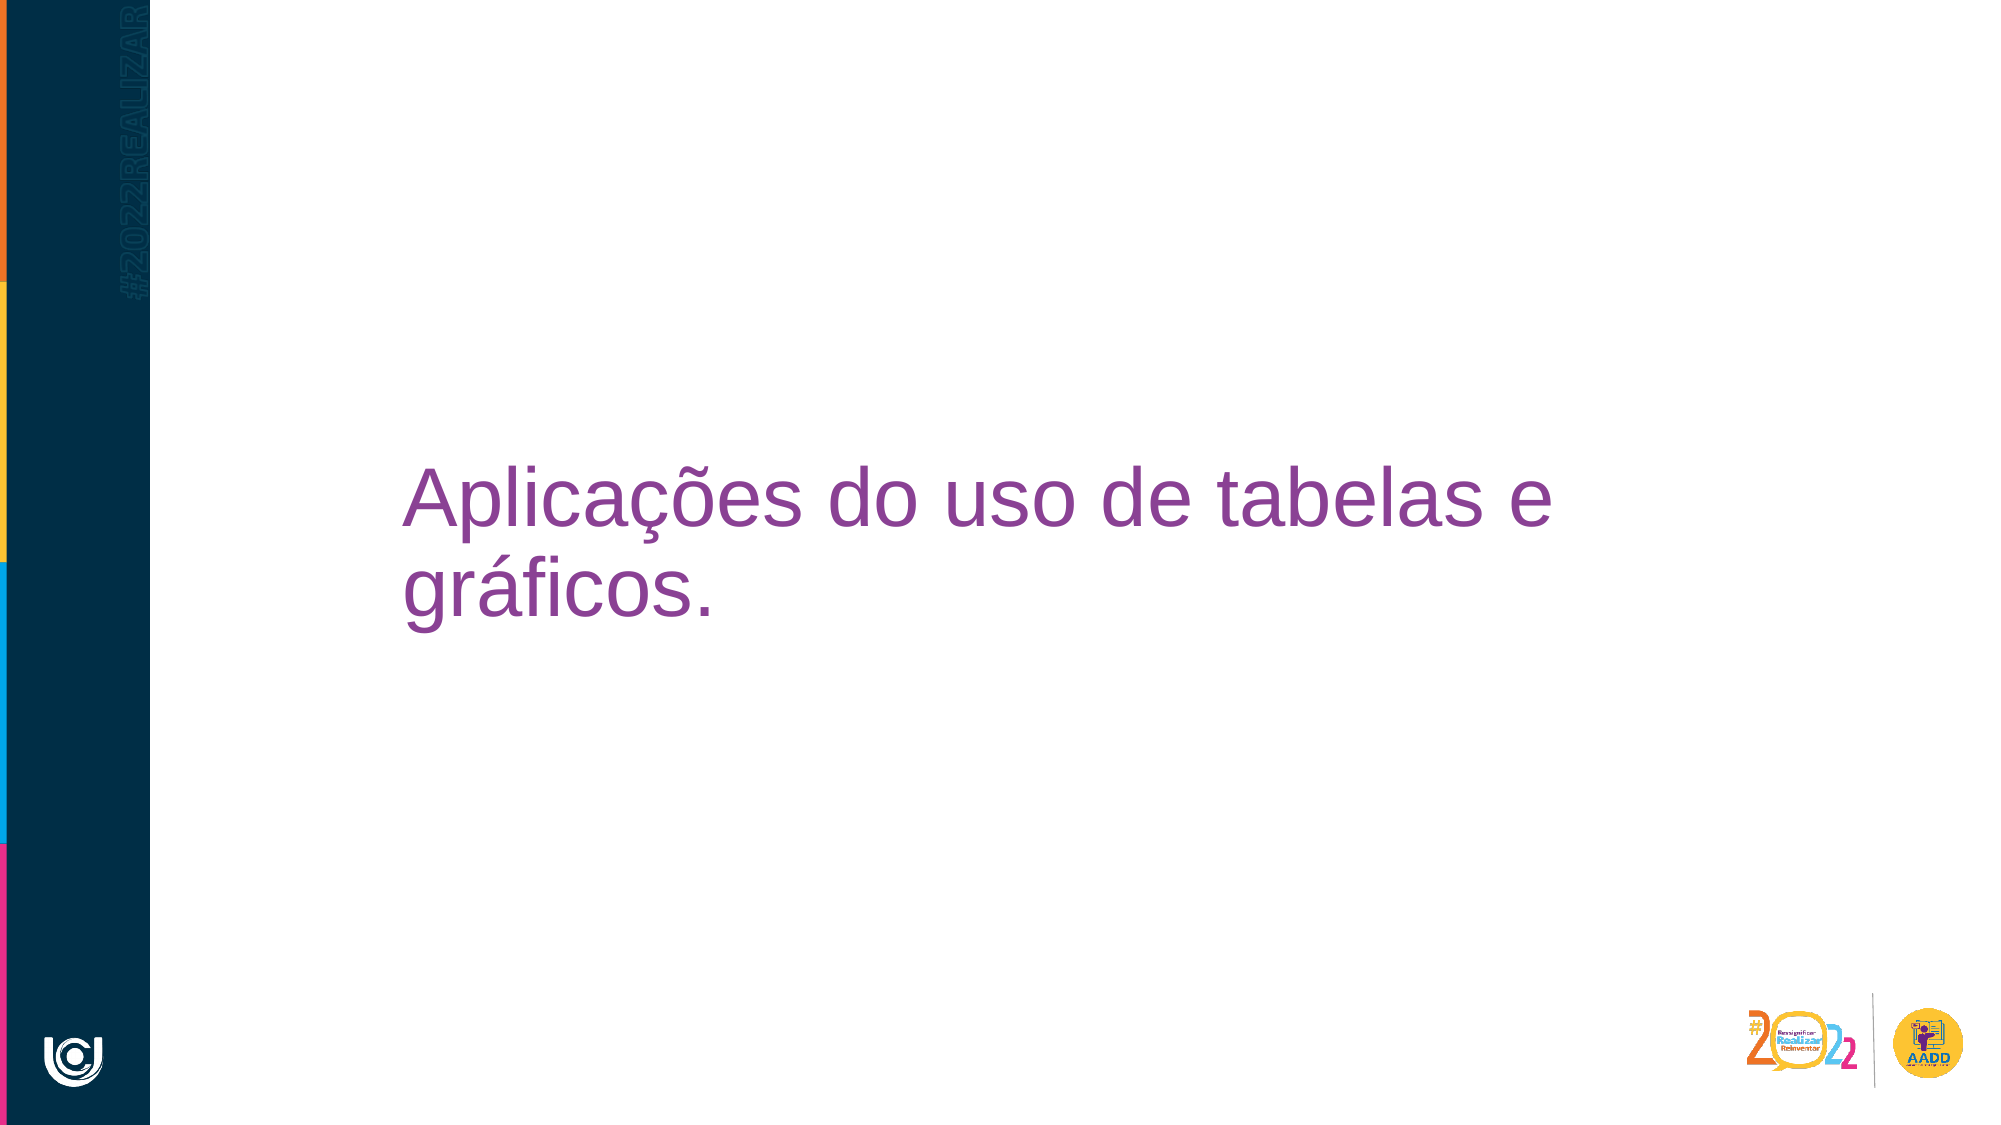

Aplicações do uso de tabelas e gráficos.